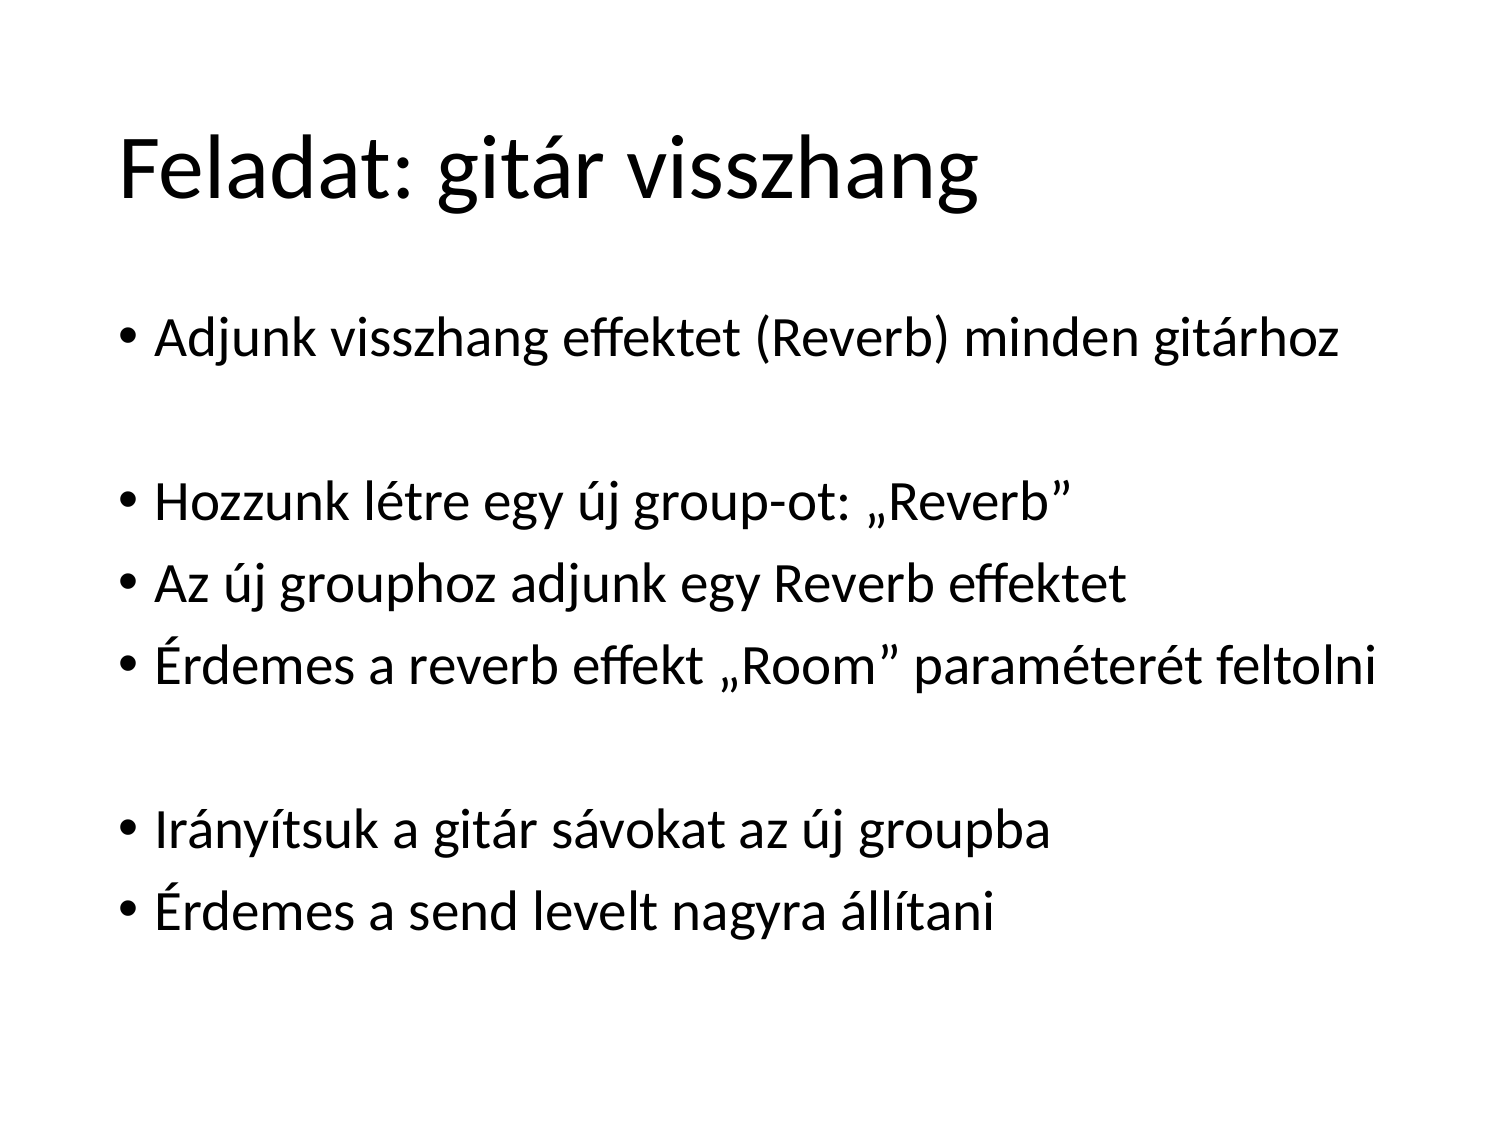

# Feladat: gitár visszhang
Adjunk visszhang effektet (Reverb) minden gitárhoz

Hozzunk létre egy új group-ot: „Reverb”
Az új grouphoz adjunk egy Reverb effektet
Érdemes a reverb effekt „Room” paraméterét feltolni

Irányítsuk a gitár sávokat az új groupba
Érdemes a send levelt nagyra állítani